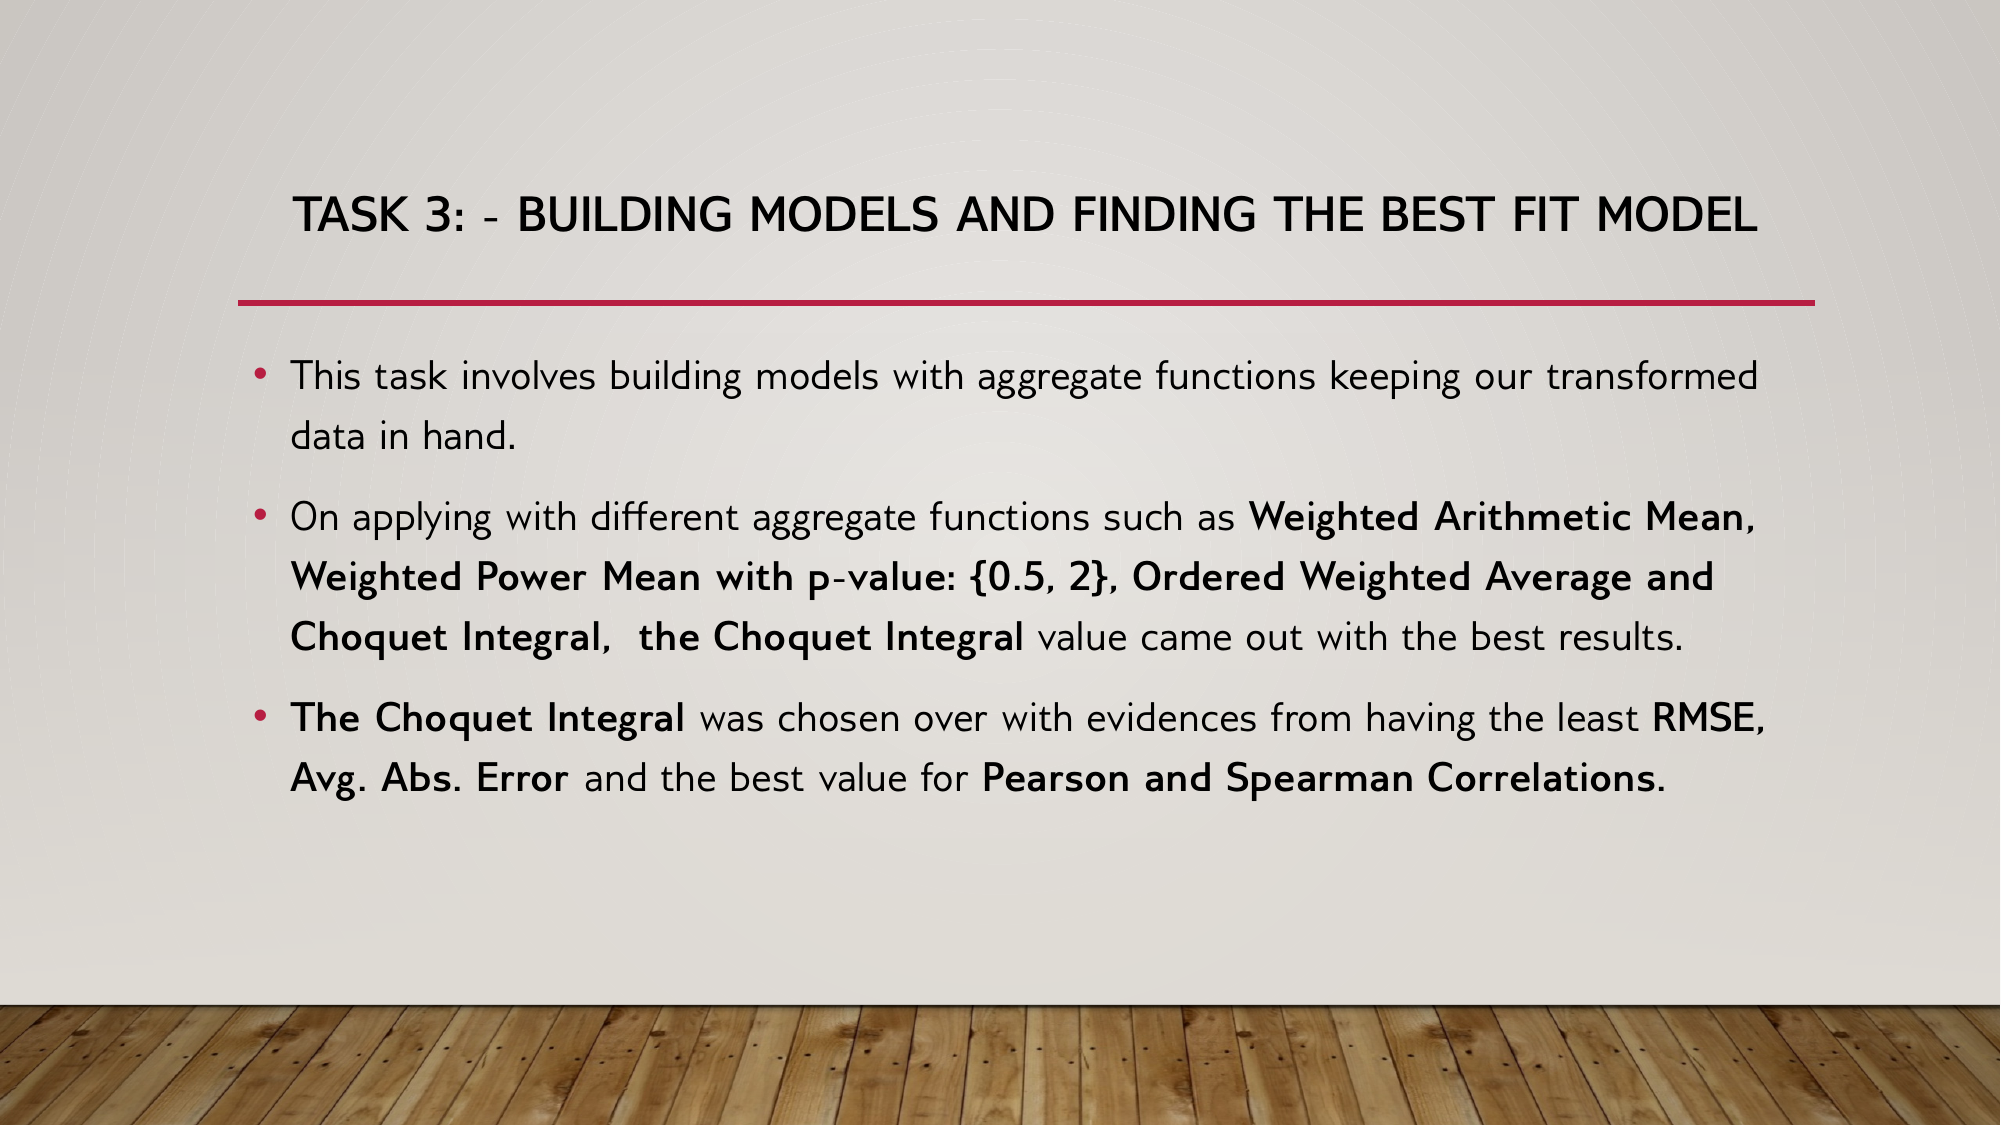

# Task 3: - Building models and finding the best fit model
This task involves building models with aggregate functions keeping our transformed data in hand.
On applying with different aggregate functions such as Weighted Arithmetic Mean, Weighted Power Mean with p-value: {0.5, 2}, Ordered Weighted Average and Choquet Integral,  the Choquet Integral value came out with the best results.
The Choquet Integral was chosen over with evidences from having the least RMSE,  Avg. Abs. Error and the best value for Pearson and Spearman Correlations.